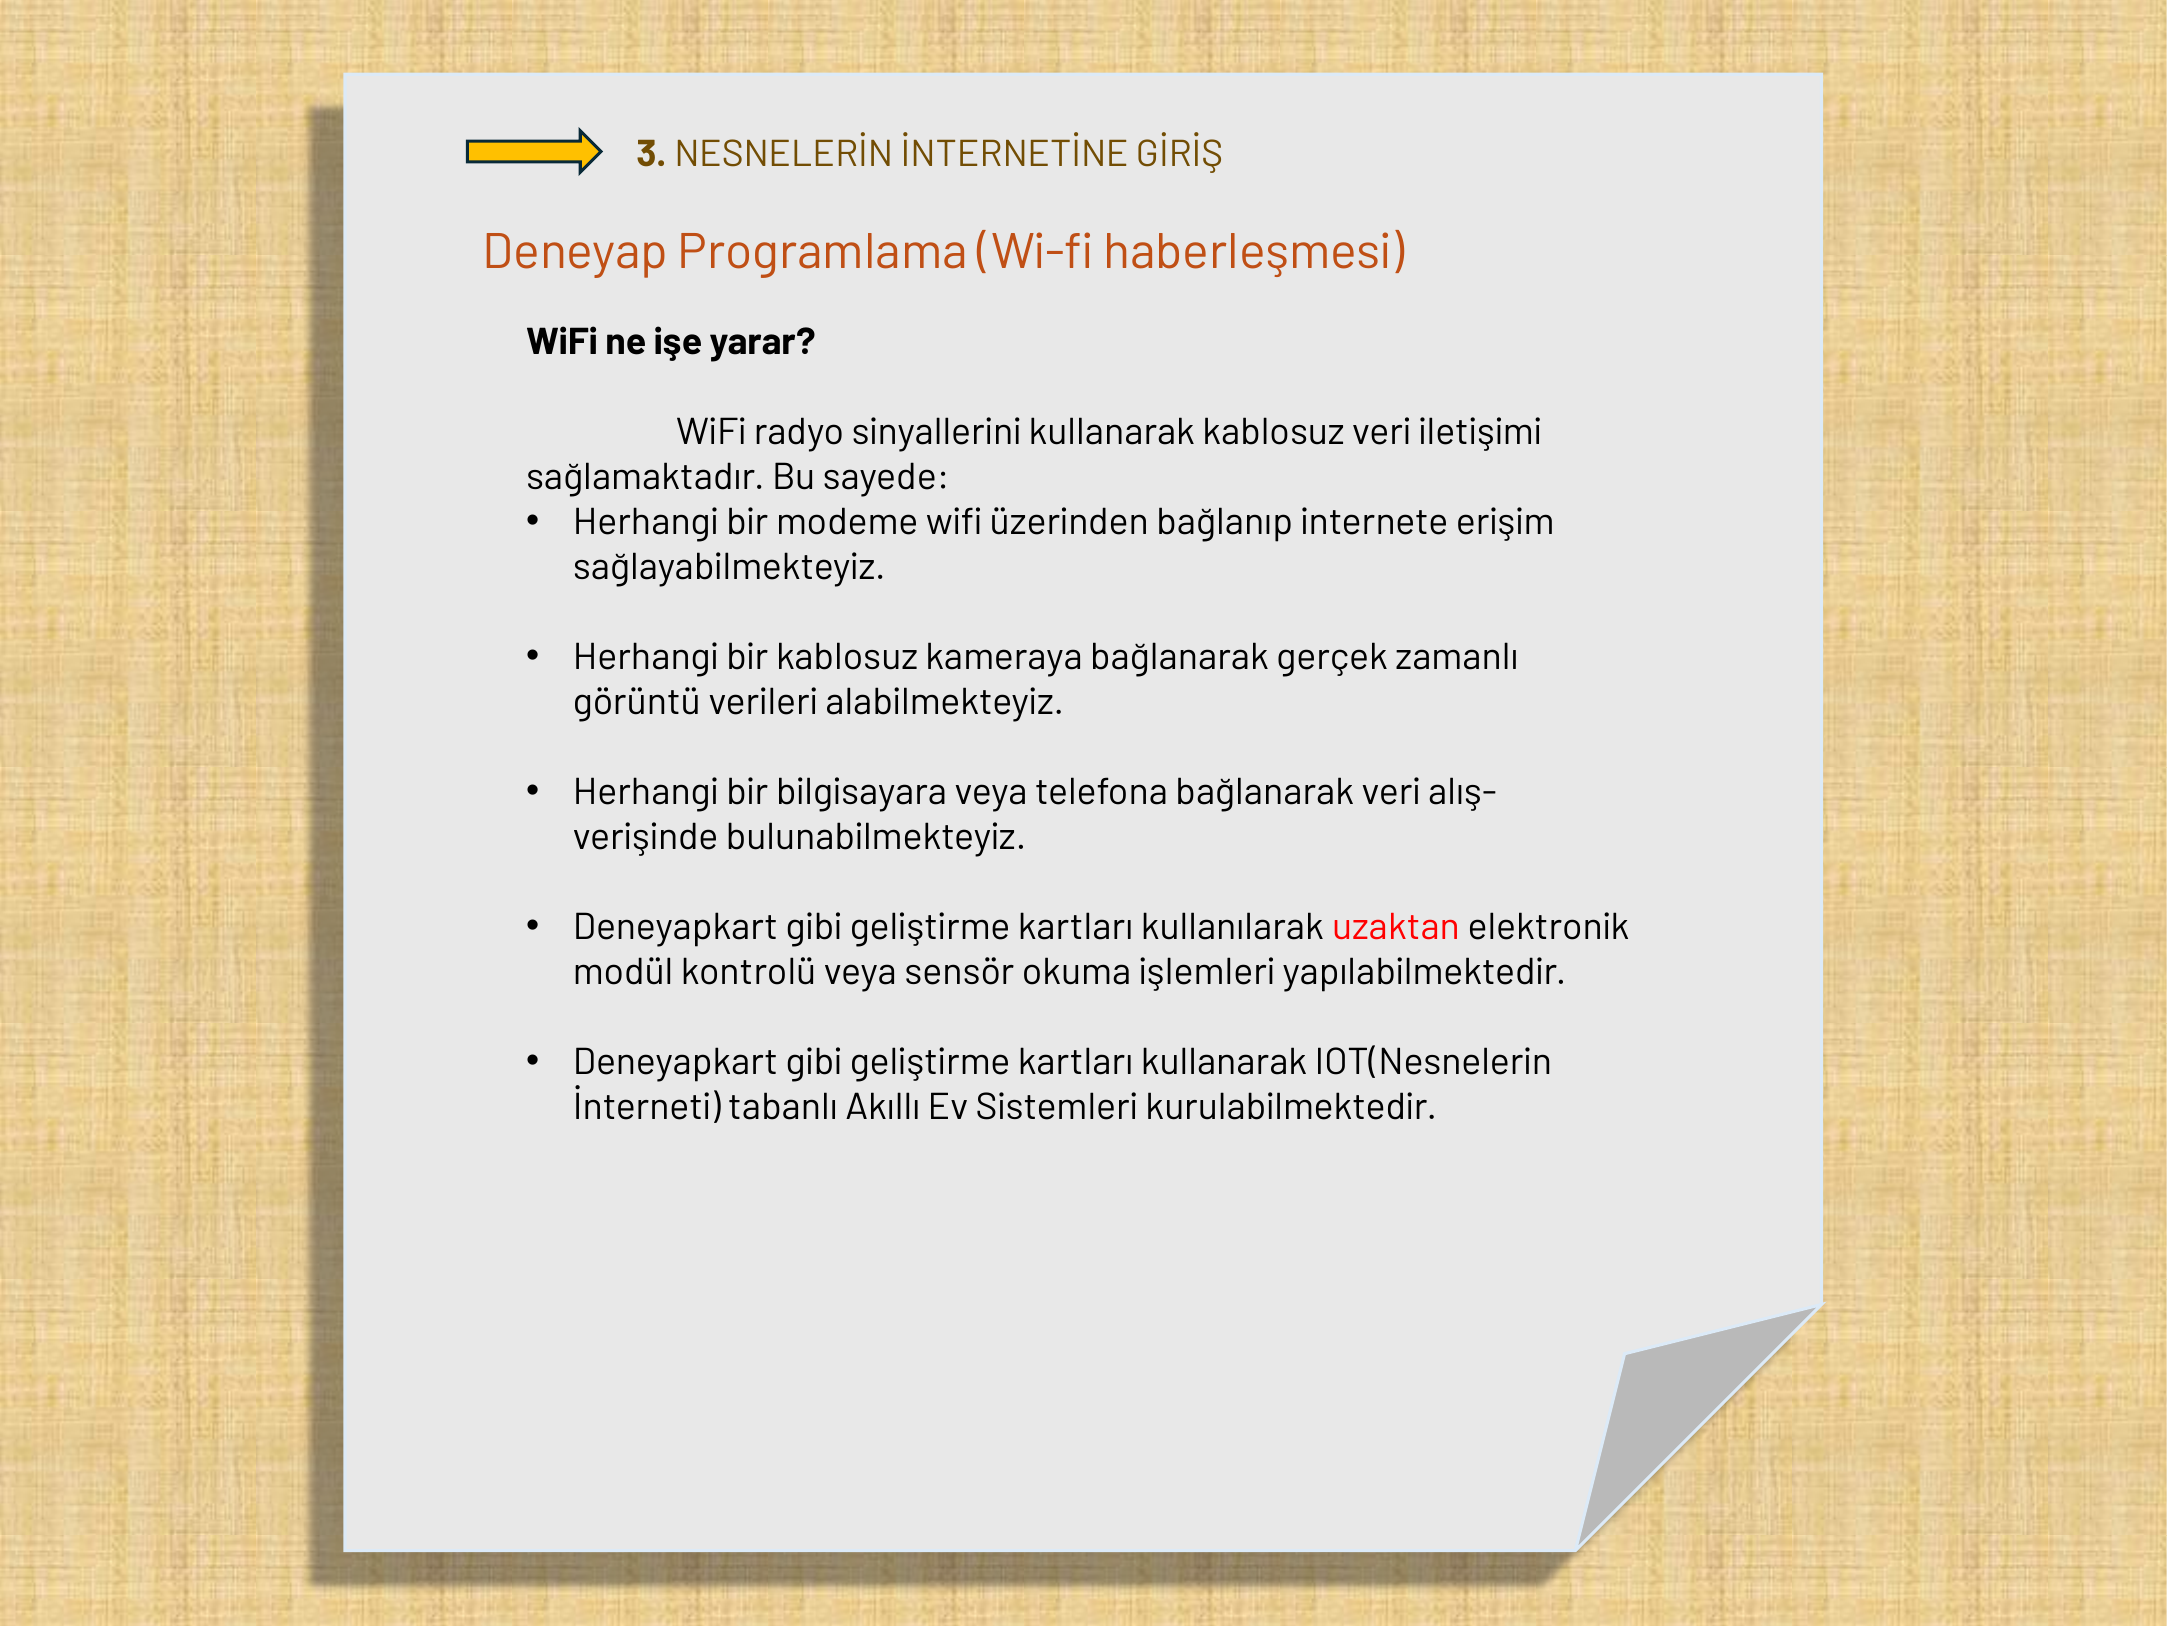

3. NESNELERİN İNTERNETİNE GİRİŞ

Deneyap Programlama (Wi-fi haberleşmesi)
WiFi ne işe yarar?

	WiFi radyo sinyallerini kullanarak kablosuz veri iletişimi sağlamaktadır. Bu sayede:
Herhangi bir modeme wifi üzerinden bağlanıp internete erişim sağlayabilmekteyiz.

Herhangi bir kablosuz kameraya bağlanarak gerçek zamanlı görüntü verileri alabilmekteyiz.

Herhangi bir bilgisayara veya telefona bağlanarak veri alış-verişinde bulunabilmekteyiz.

Deneyapkart gibi geliştirme kartları kullanılarak uzaktan elektronik modül kontrolü veya sensör okuma işlemleri yapılabilmektedir.

Deneyapkart gibi geliştirme kartları kullanarak IOT(Nesnelerin İnterneti) tabanlı Akıllı Ev Sistemleri kurulabilmektedir.